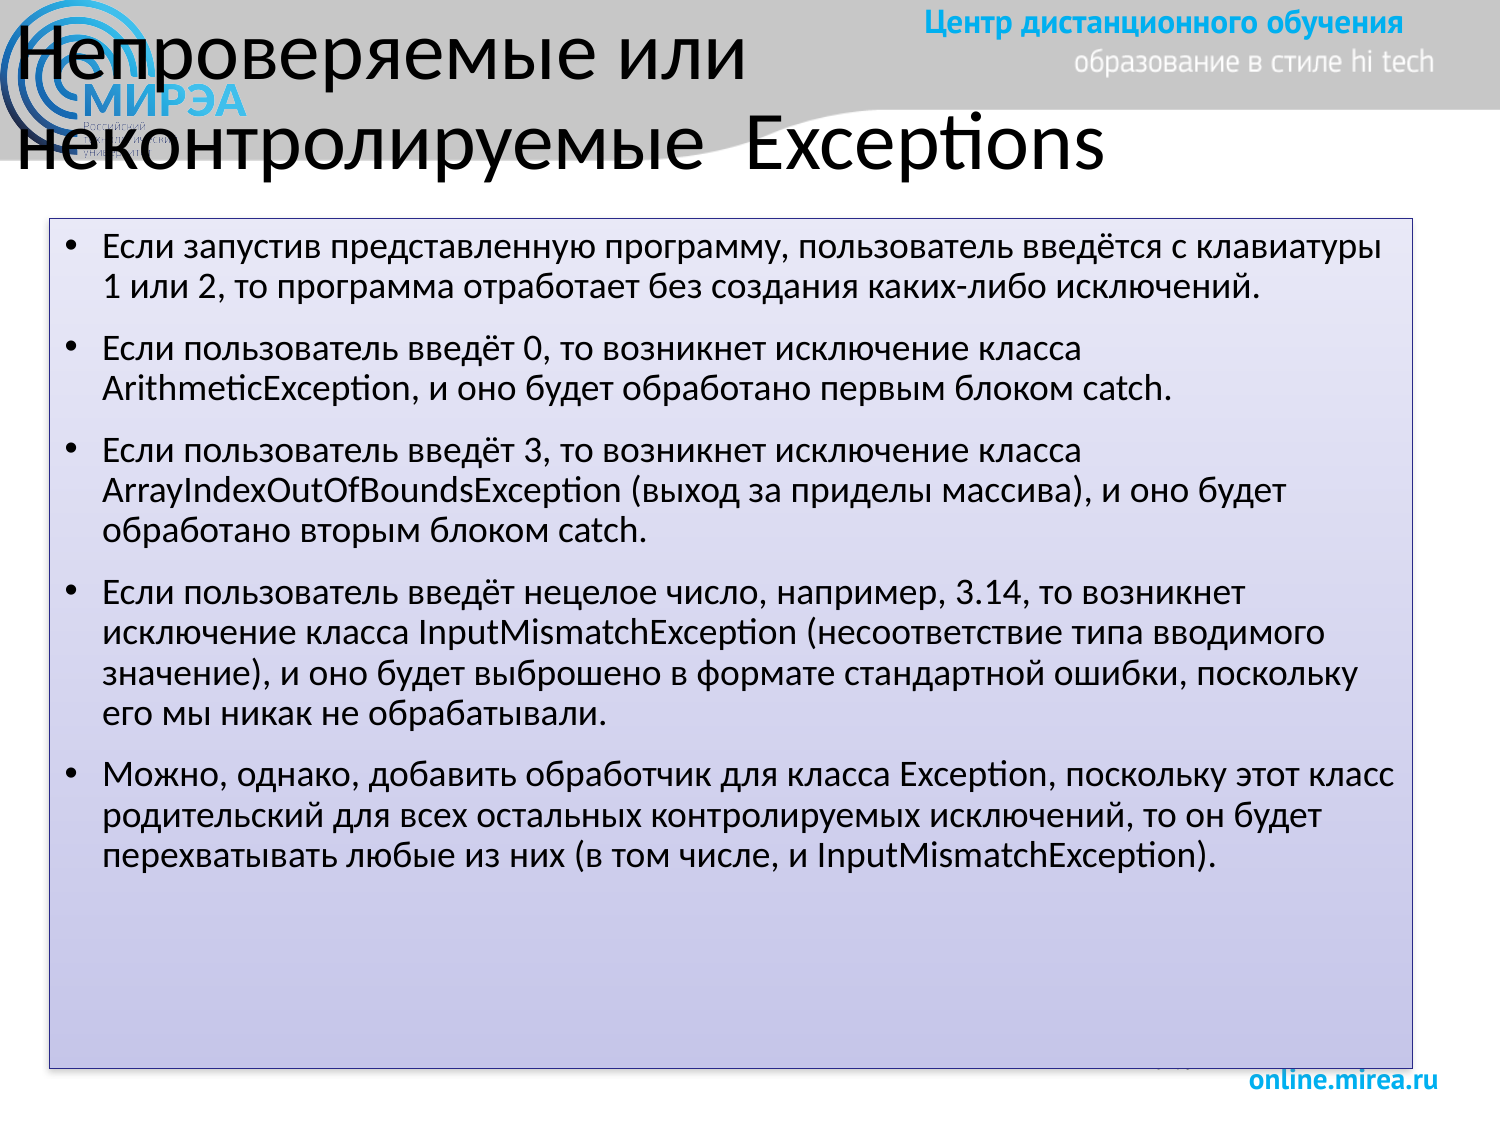

# Непроверяемые или неконтролируемые  Exceptions
Если запустив представленную программу, пользователь введётся с клавиатуры 1 или 2, то программа отработает без создания каких-либо исключений.
Если пользователь введёт 0, то возникнет исключение класса ArithmeticException, и оно будет обработано первым блоком catch.
Если пользователь введёт 3, то возникнет исключение класса ArrayIndexOutOfBoundsException (выход за приделы массива), и оно будет обработано вторым блоком catch.
Если пользователь введёт нецелое число, например, 3.14, то возникнет исключение класса InputMismatchException (несоответствие типа вводимого значение), и оно будет выброшено в формате стандартной ошибки, поскольку его мы никак не обрабатывали.
Можно, однако, добавить обработчик для класса Exception, поскольку этот класс родительский для всех остальных контролируемых исключений, то он будет перехватывать любые из них (в том числе, и InputMismatchException).

10-79